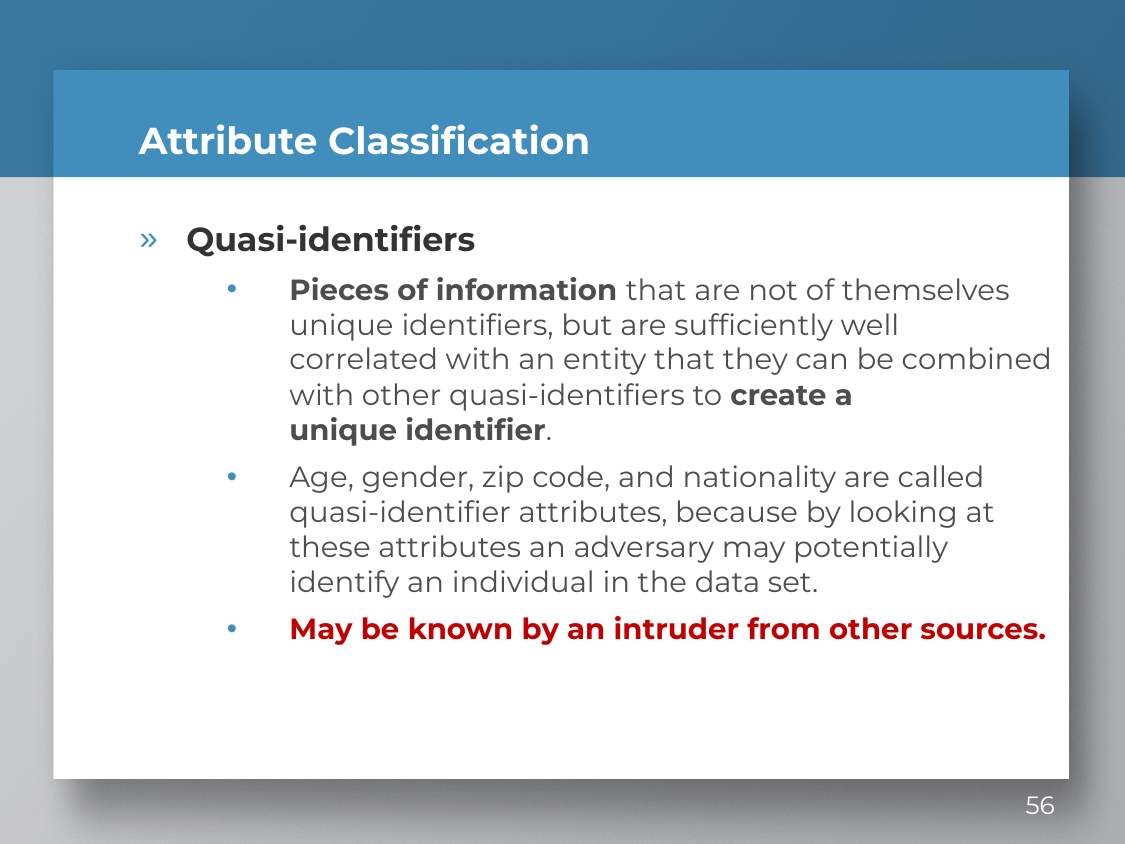

# Attribute Classification
Quasi-identifiers
Pieces of information that are not of themselves unique identifiers, but are sufficiently well correlated with an entity that they can be combined with other quasi-identifiers to create a unique identifier.
Age, gender, zip code, and nationality are called quasi-identifier attributes, because by looking at these attributes an adversary may potentially identify an individual in the data set.
May be known by an intruder from other sources.

56